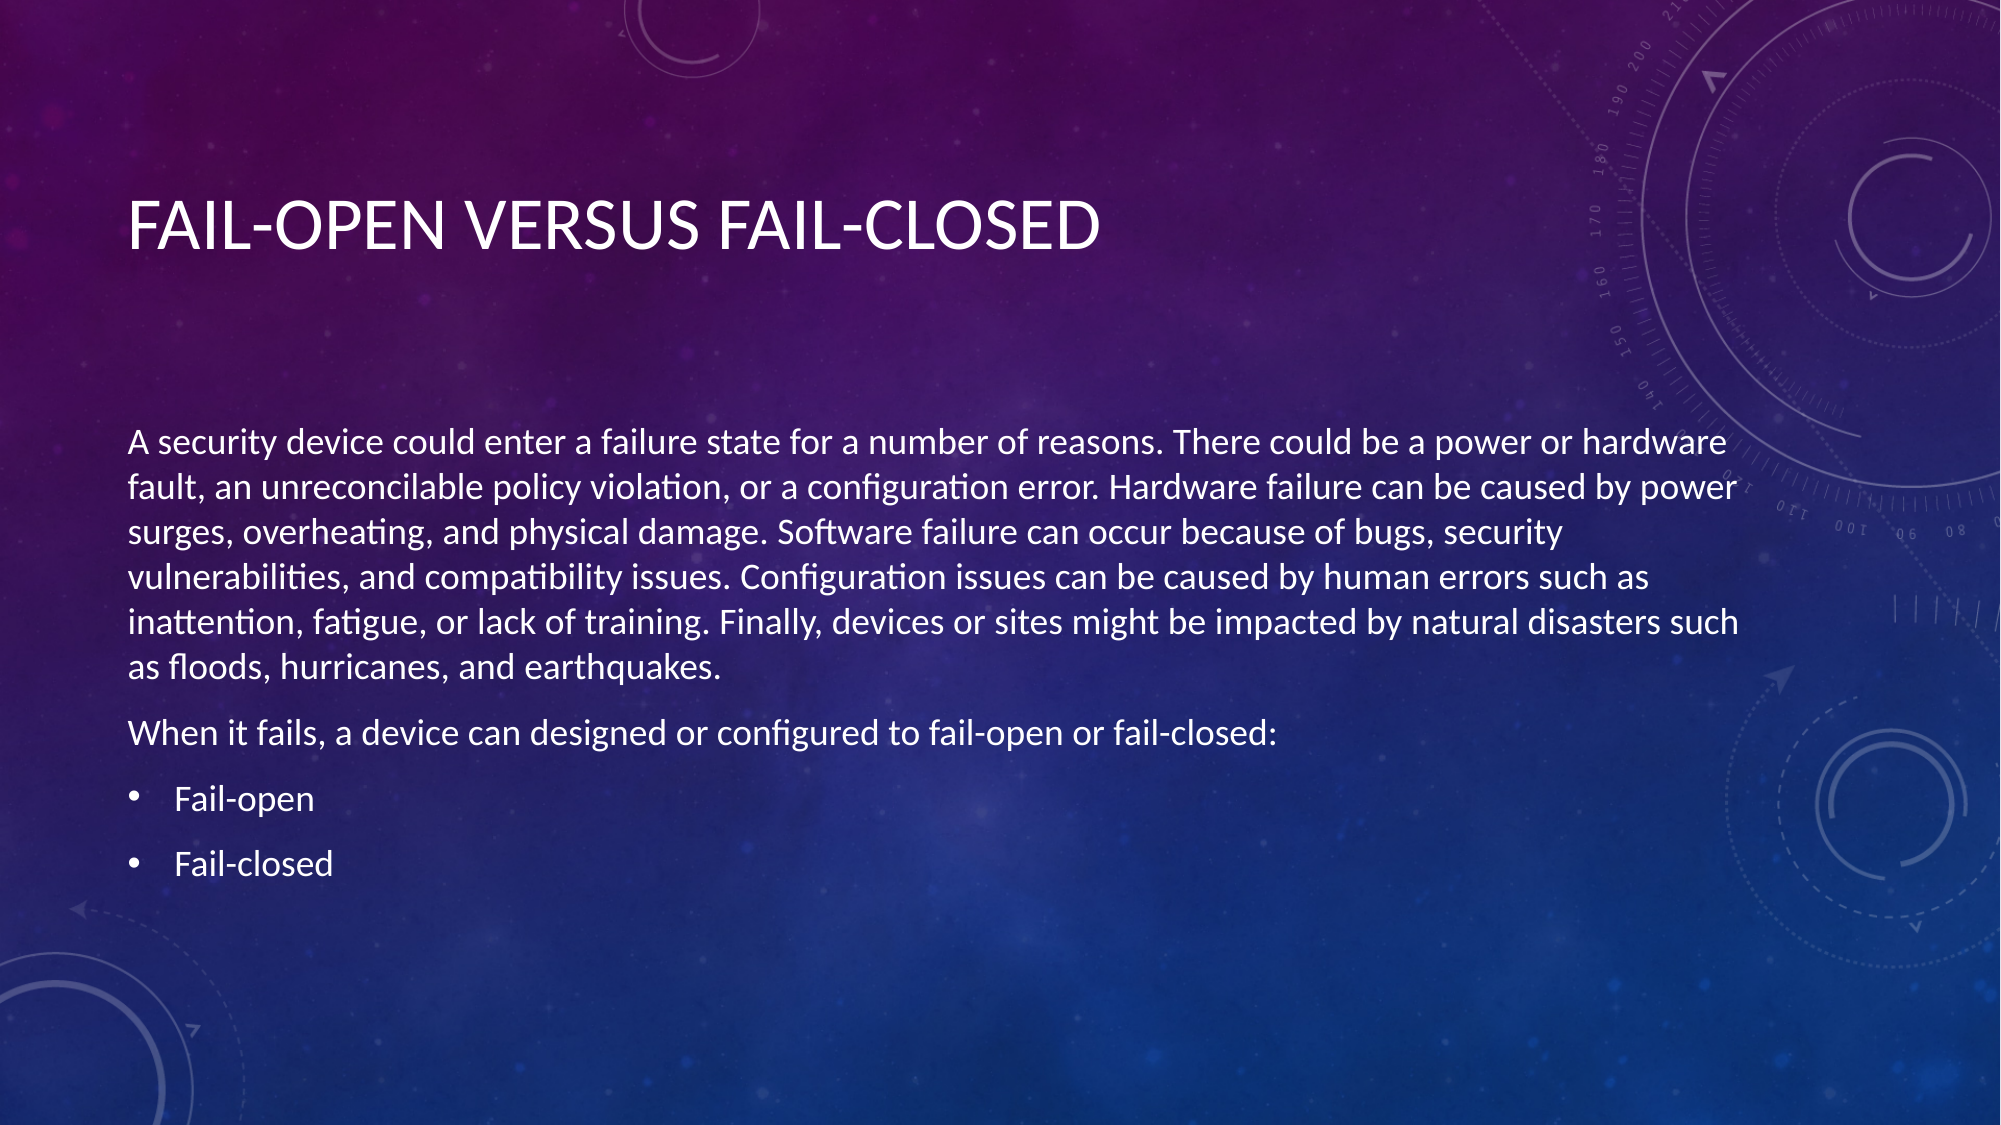

# Fail-Open versus Fail-Closed
A security device could enter a failure state for a number of reasons. There could be a power or hardware fault, an unreconcilable policy violation, or a configuration error. Hardware failure can be caused by power surges, overheating, and physical damage. Software failure can occur because of bugs, security vulnerabilities, and compatibility issues. Configuration issues can be caused by human errors such as inattention, fatigue, or lack of training. Finally, devices or sites might be impacted by natural disasters such as floods, hurricanes, and earthquakes.
When it fails, a device can designed or configured to fail-open or fail-closed:
Fail-open
Fail-closed